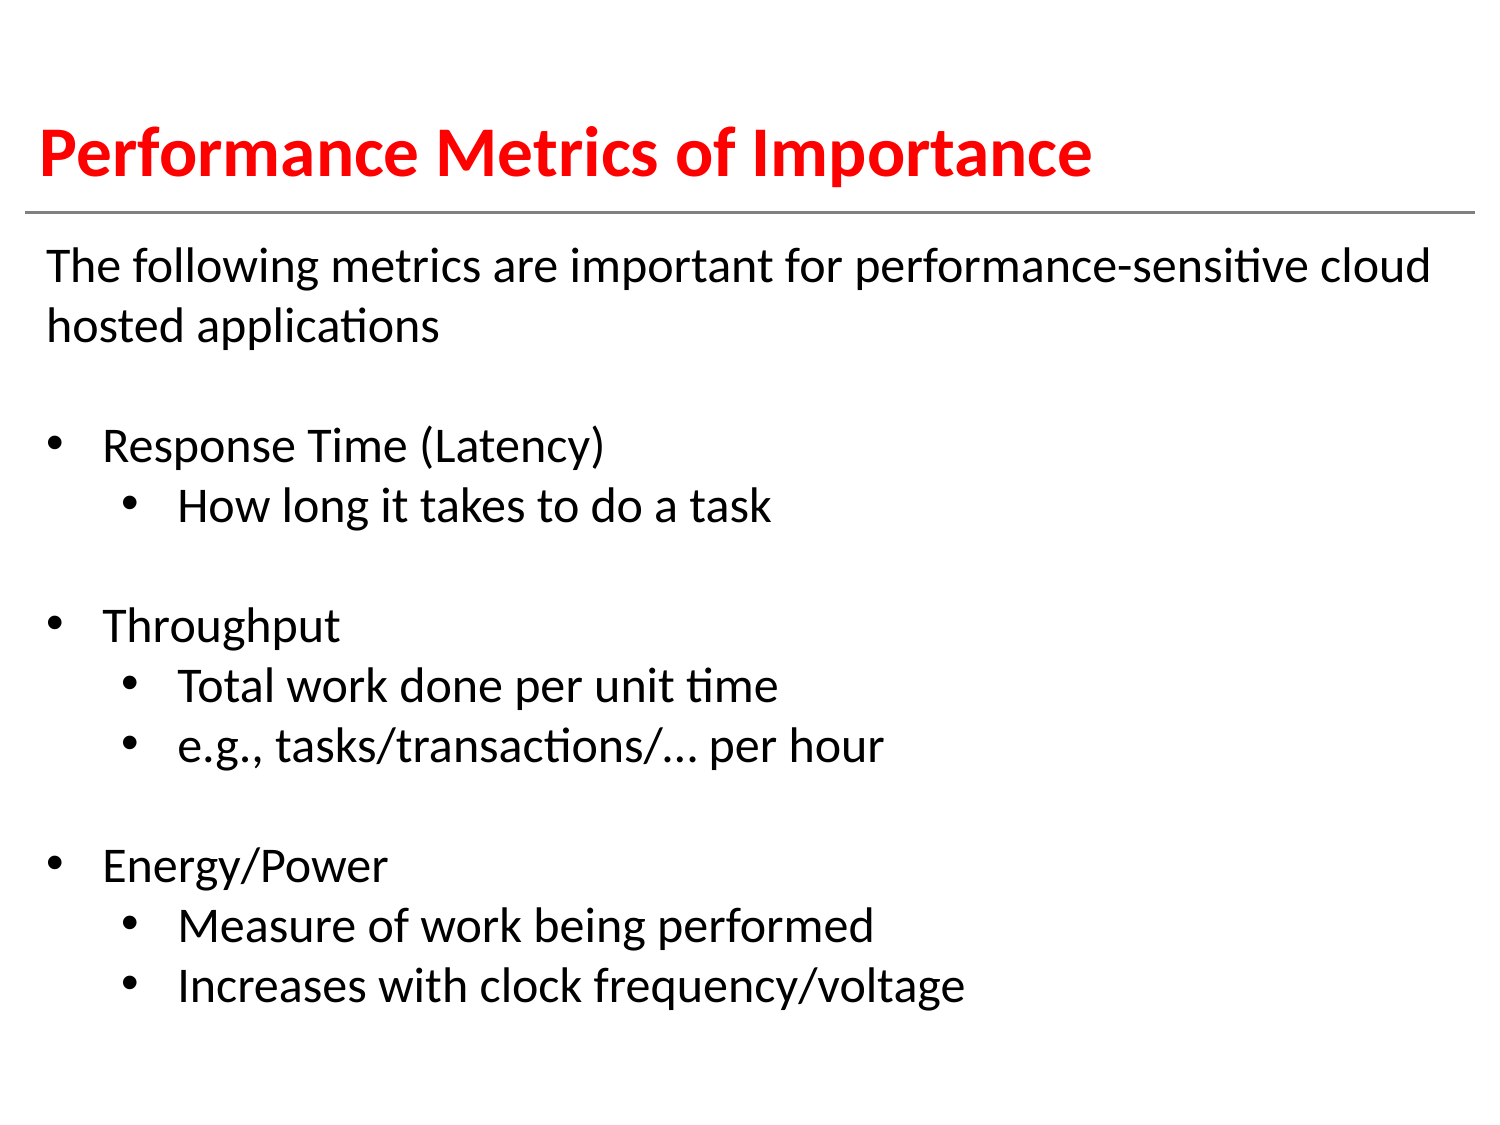

# Performance Metrics of Importance
The following metrics are important for performance-sensitive cloud hosted applications

Response Time (Latency)
How long it takes to do a task

Throughput
Total work done per unit time
e.g., tasks/transactions/… per hour

Energy/Power
Measure of work being performed
Increases with clock frequency/voltage